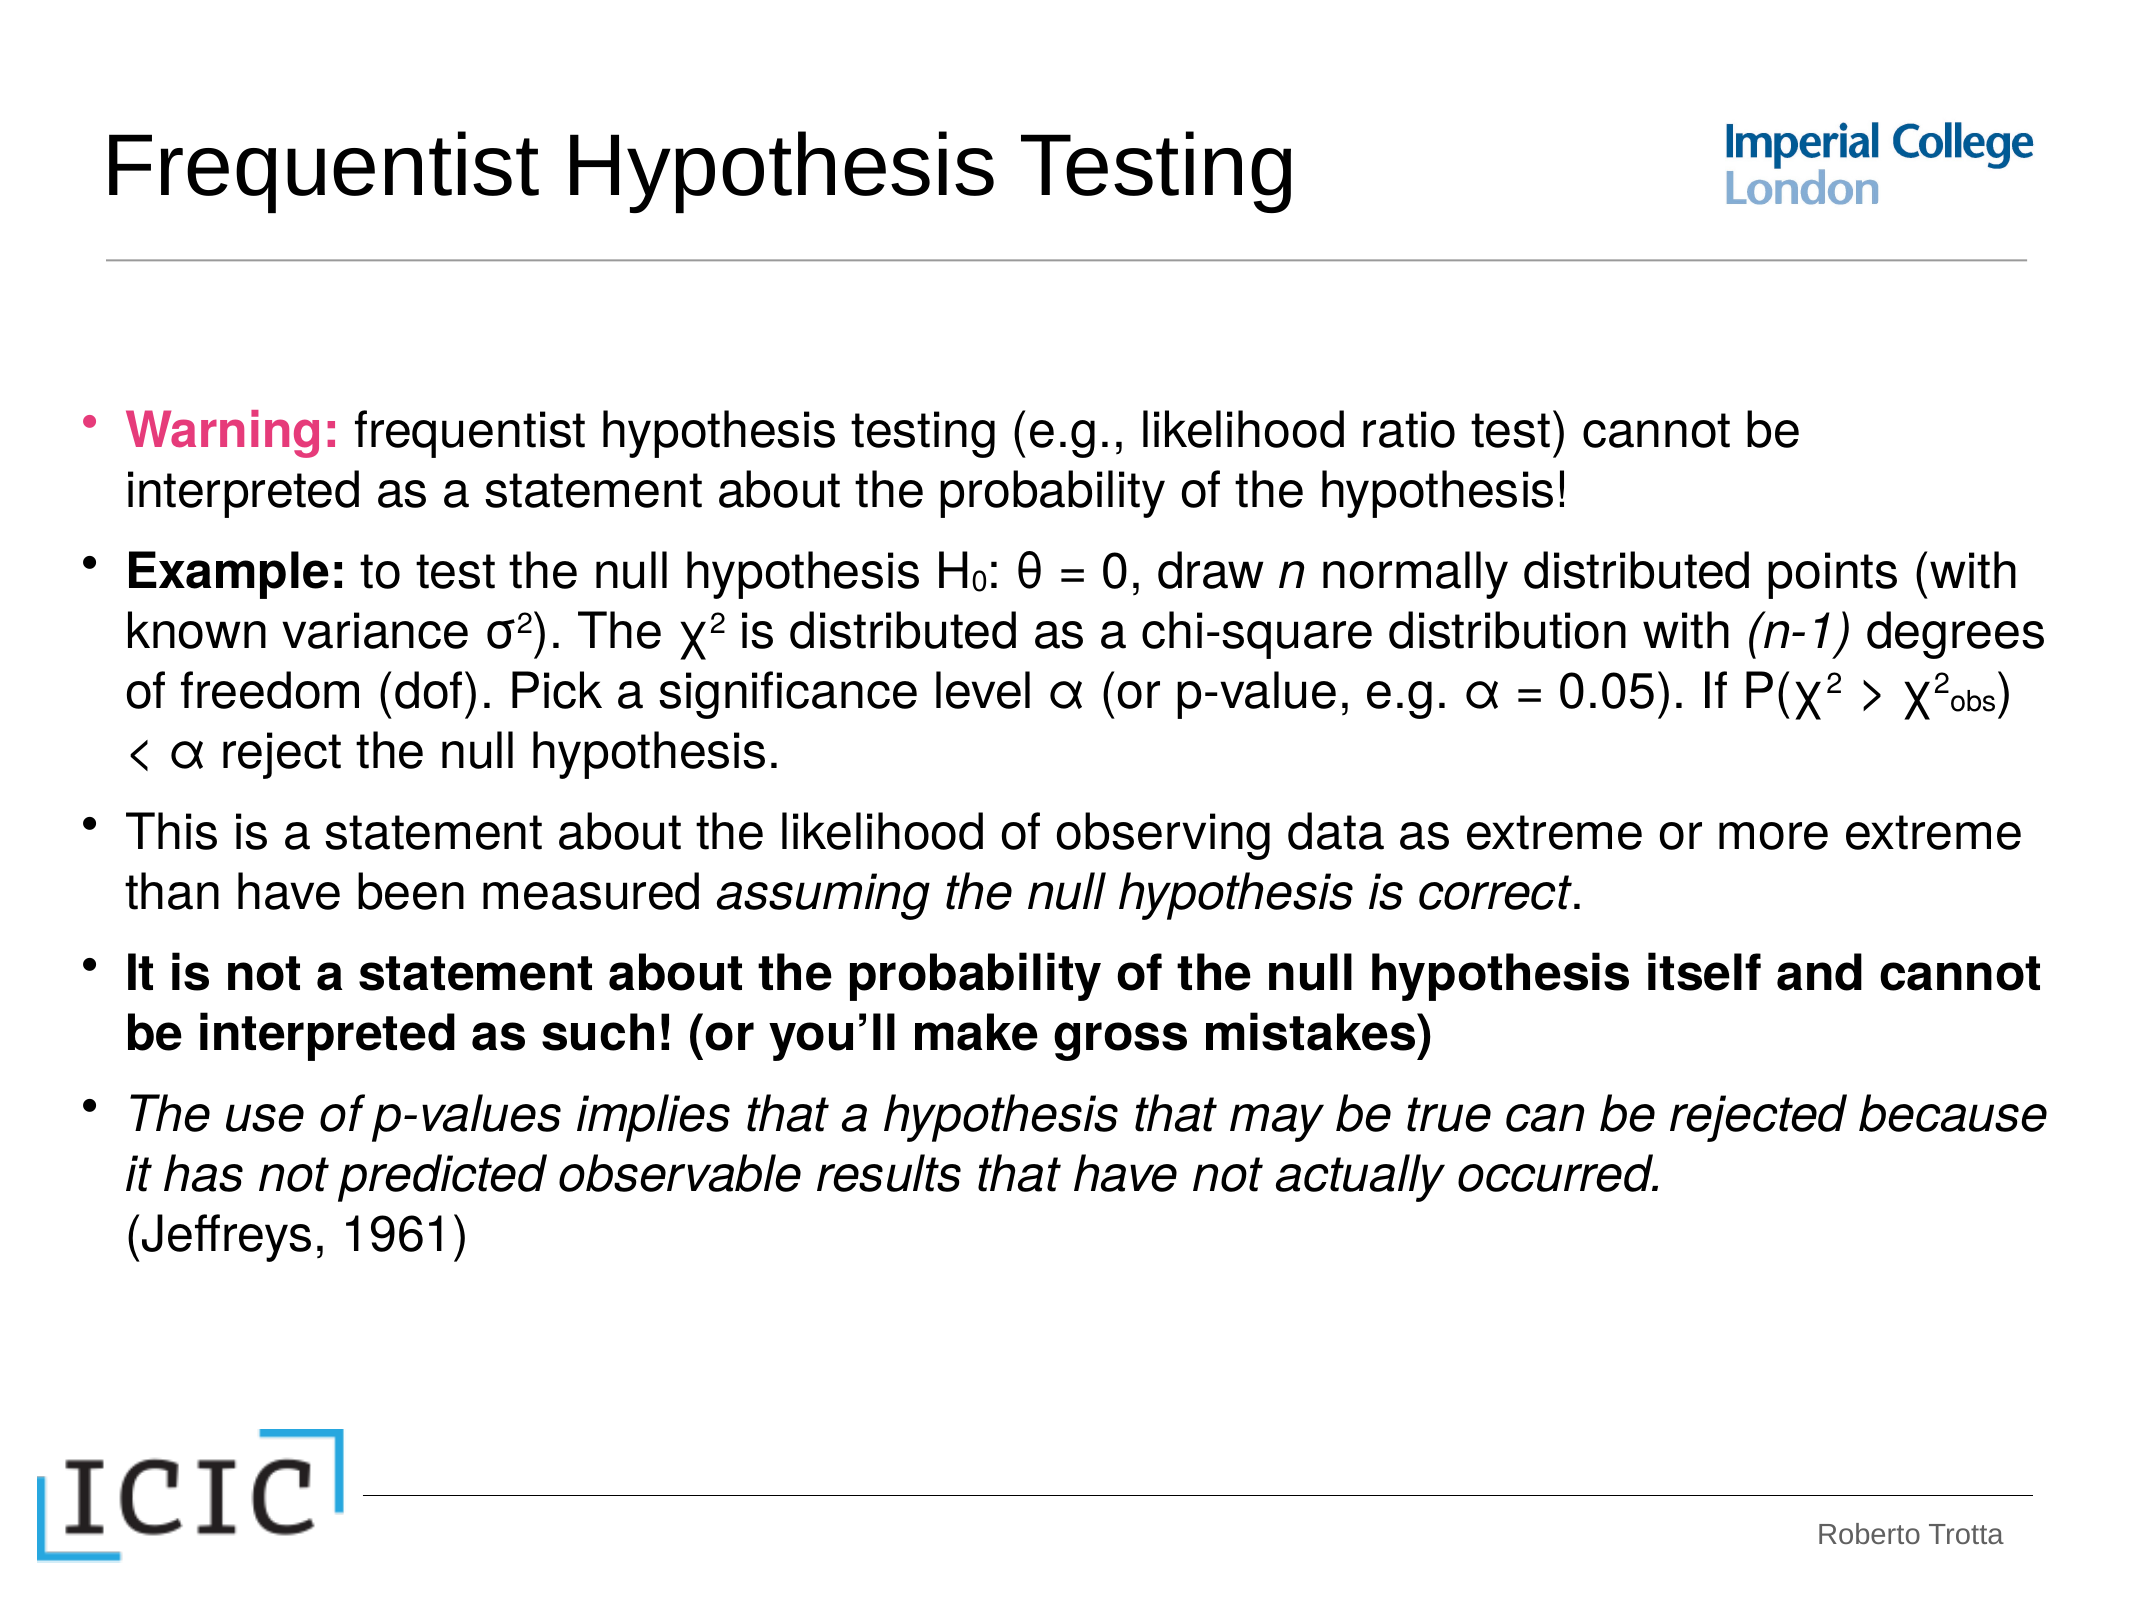

# Frequentist Hypothesis Testing
Warning: frequentist hypothesis testing (e.g., likelihood ratio test) cannot be interpreted as a statement about the probability of the hypothesis!
Example: to test the null hypothesis H0: θ = 0, draw n normally distributed points (with known variance σ2). The χ2 is distributed as a chi-square distribution with (n-1) degrees of freedom (dof). Pick a significance level α (or p-value, e.g. α = 0.05). If P(χ2  > χ2obs) < α reject the null hypothesis.
This is a statement about the likelihood of observing data as extreme or more extreme than have been measured assuming the null hypothesis is correct.
It is not a statement about the probability of the null hypothesis itself and cannot be interpreted as such! (or you’ll make gross mistakes)
The use of p-values implies that a hypothesis that may be true can be rejected because it has not predicted observable results that have not actually occurred. 
(Jeffreys, 1961)